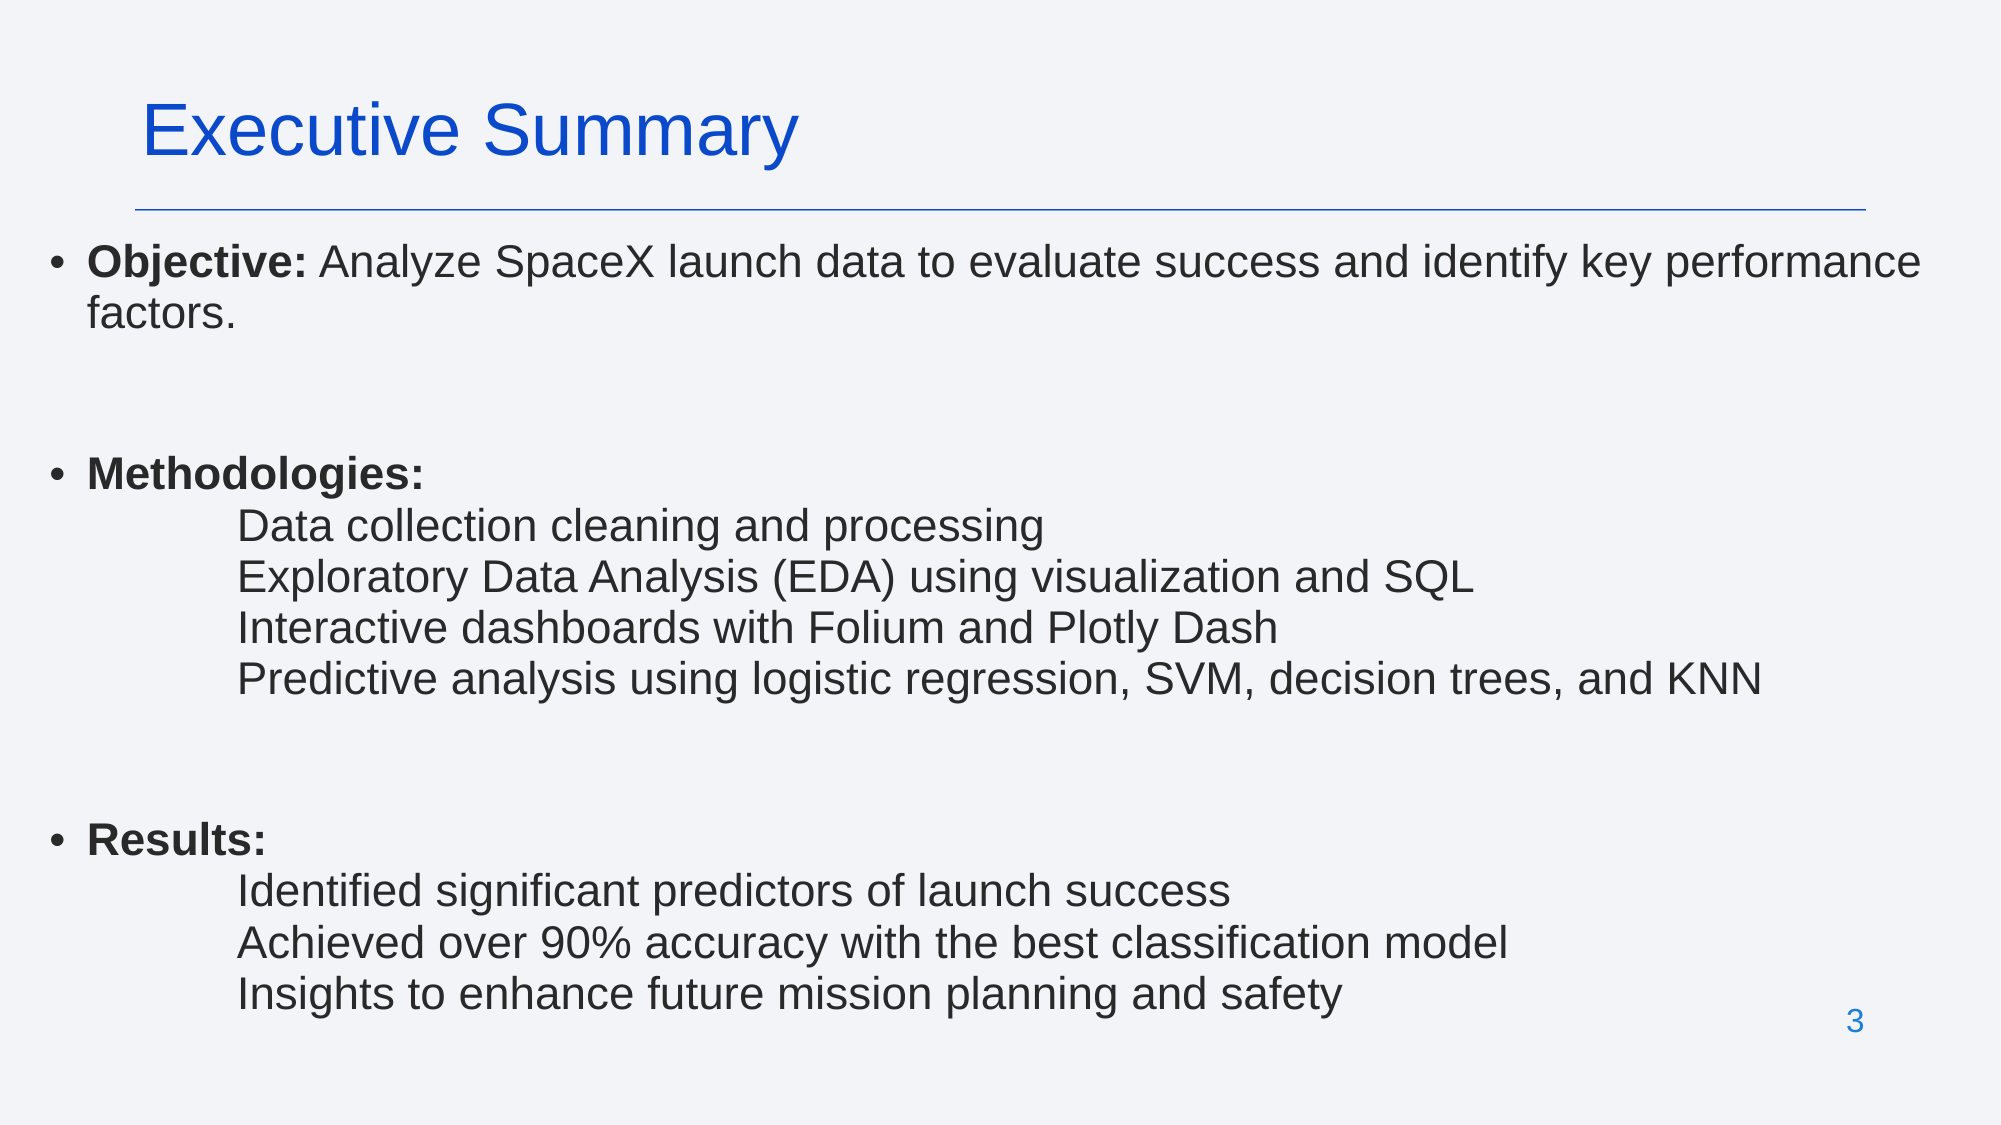

Executive Summary
Objective: Analyze SpaceX launch data to evaluate success and identify key performance factors.

Methodologies:
	Data collection cleaning and processing
	Exploratory Data Analysis (EDA) using visualization and SQL
	Interactive dashboards with Folium and Plotly Dash
	Predictive analysis using logistic regression, SVM, decision trees, and KNN

Results:
	Identified significant predictors of launch success
	Achieved over 90% accuracy with the best classification model
	Insights to enhance future mission planning and safety
3